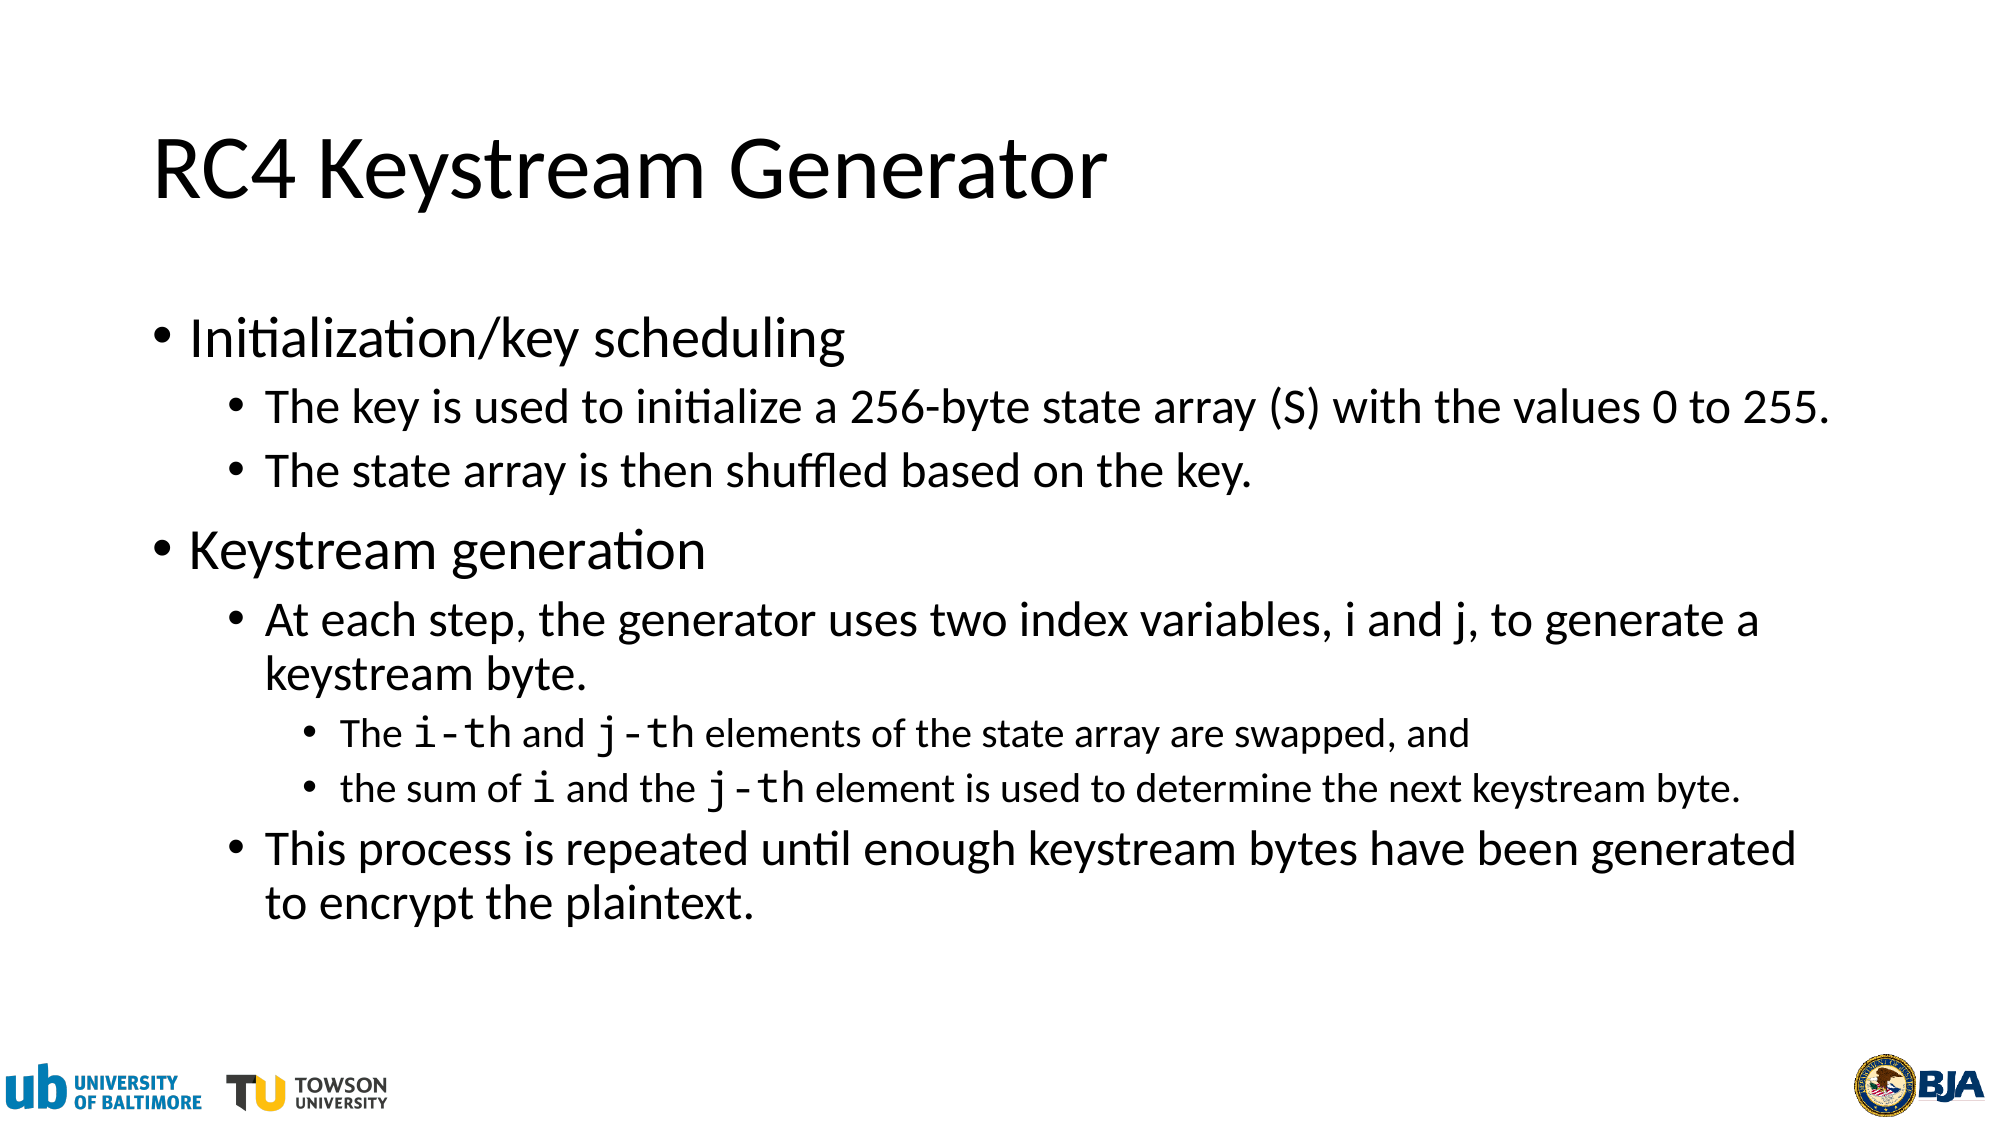

# RC4 Keystream Generator
Initialization/key scheduling
The key is used to initialize a 256-byte state array (S) with the values 0 to 255.
The state array is then shuffled based on the key.
Keystream generation
At each step, the generator uses two index variables, i and j, to generate a keystream byte.
The i-th and j-th elements of the state array are swapped, and
the sum of i and the j-th element is used to determine the next keystream byte.
This process is repeated until enough keystream bytes have been generated to encrypt the plaintext.